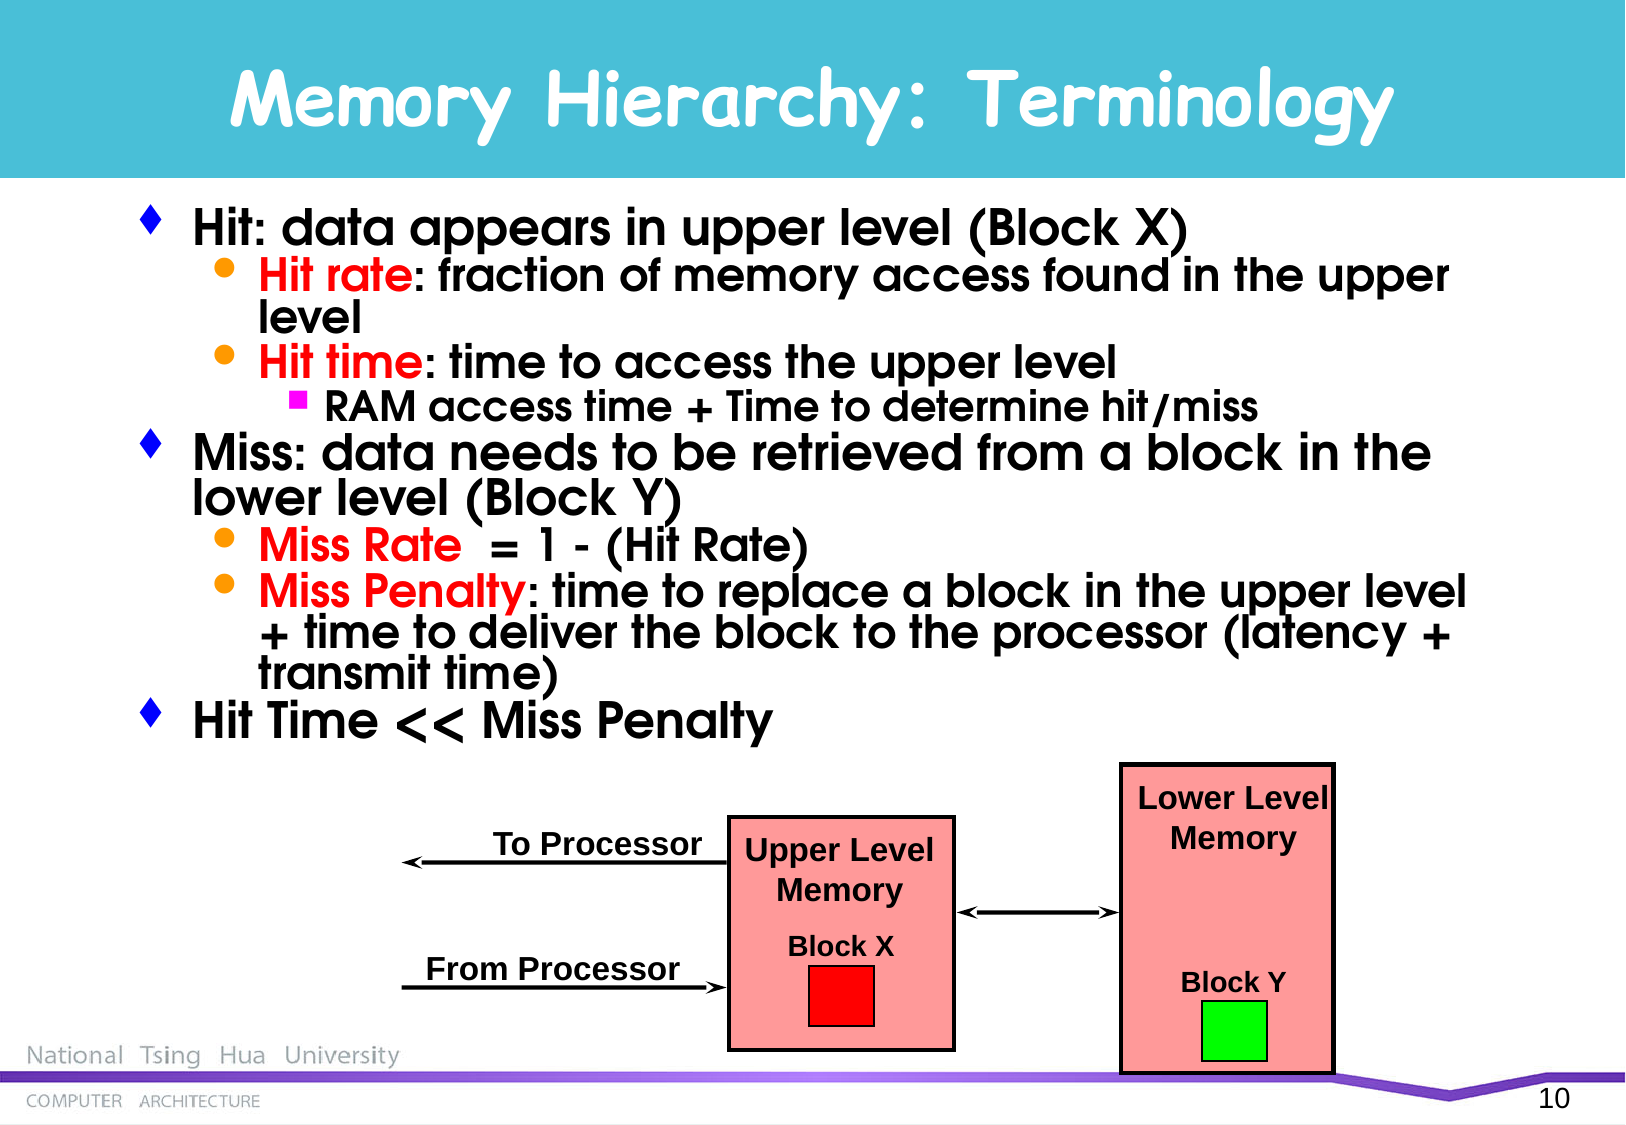

# Memory Hierarchy: Terminology
Hit: data appears in upper level (Block X)
Hit rate: fraction of memory access found in the upper level
Hit time: time to access the upper level
RAM access time + Time to determine hit/miss
Miss: data needs to be retrieved from a block in the lower level (Block Y)
Miss Rate  = 1 - (Hit Rate)
Miss Penalty: time to replace a block in the upper level  + time to deliver the block to the processor (latency + transmit time)
Hit Time << Miss Penalty

Lower Level
Memory
To Processor

Upper Level
Memory

Block X
From Processor
Block Y

10